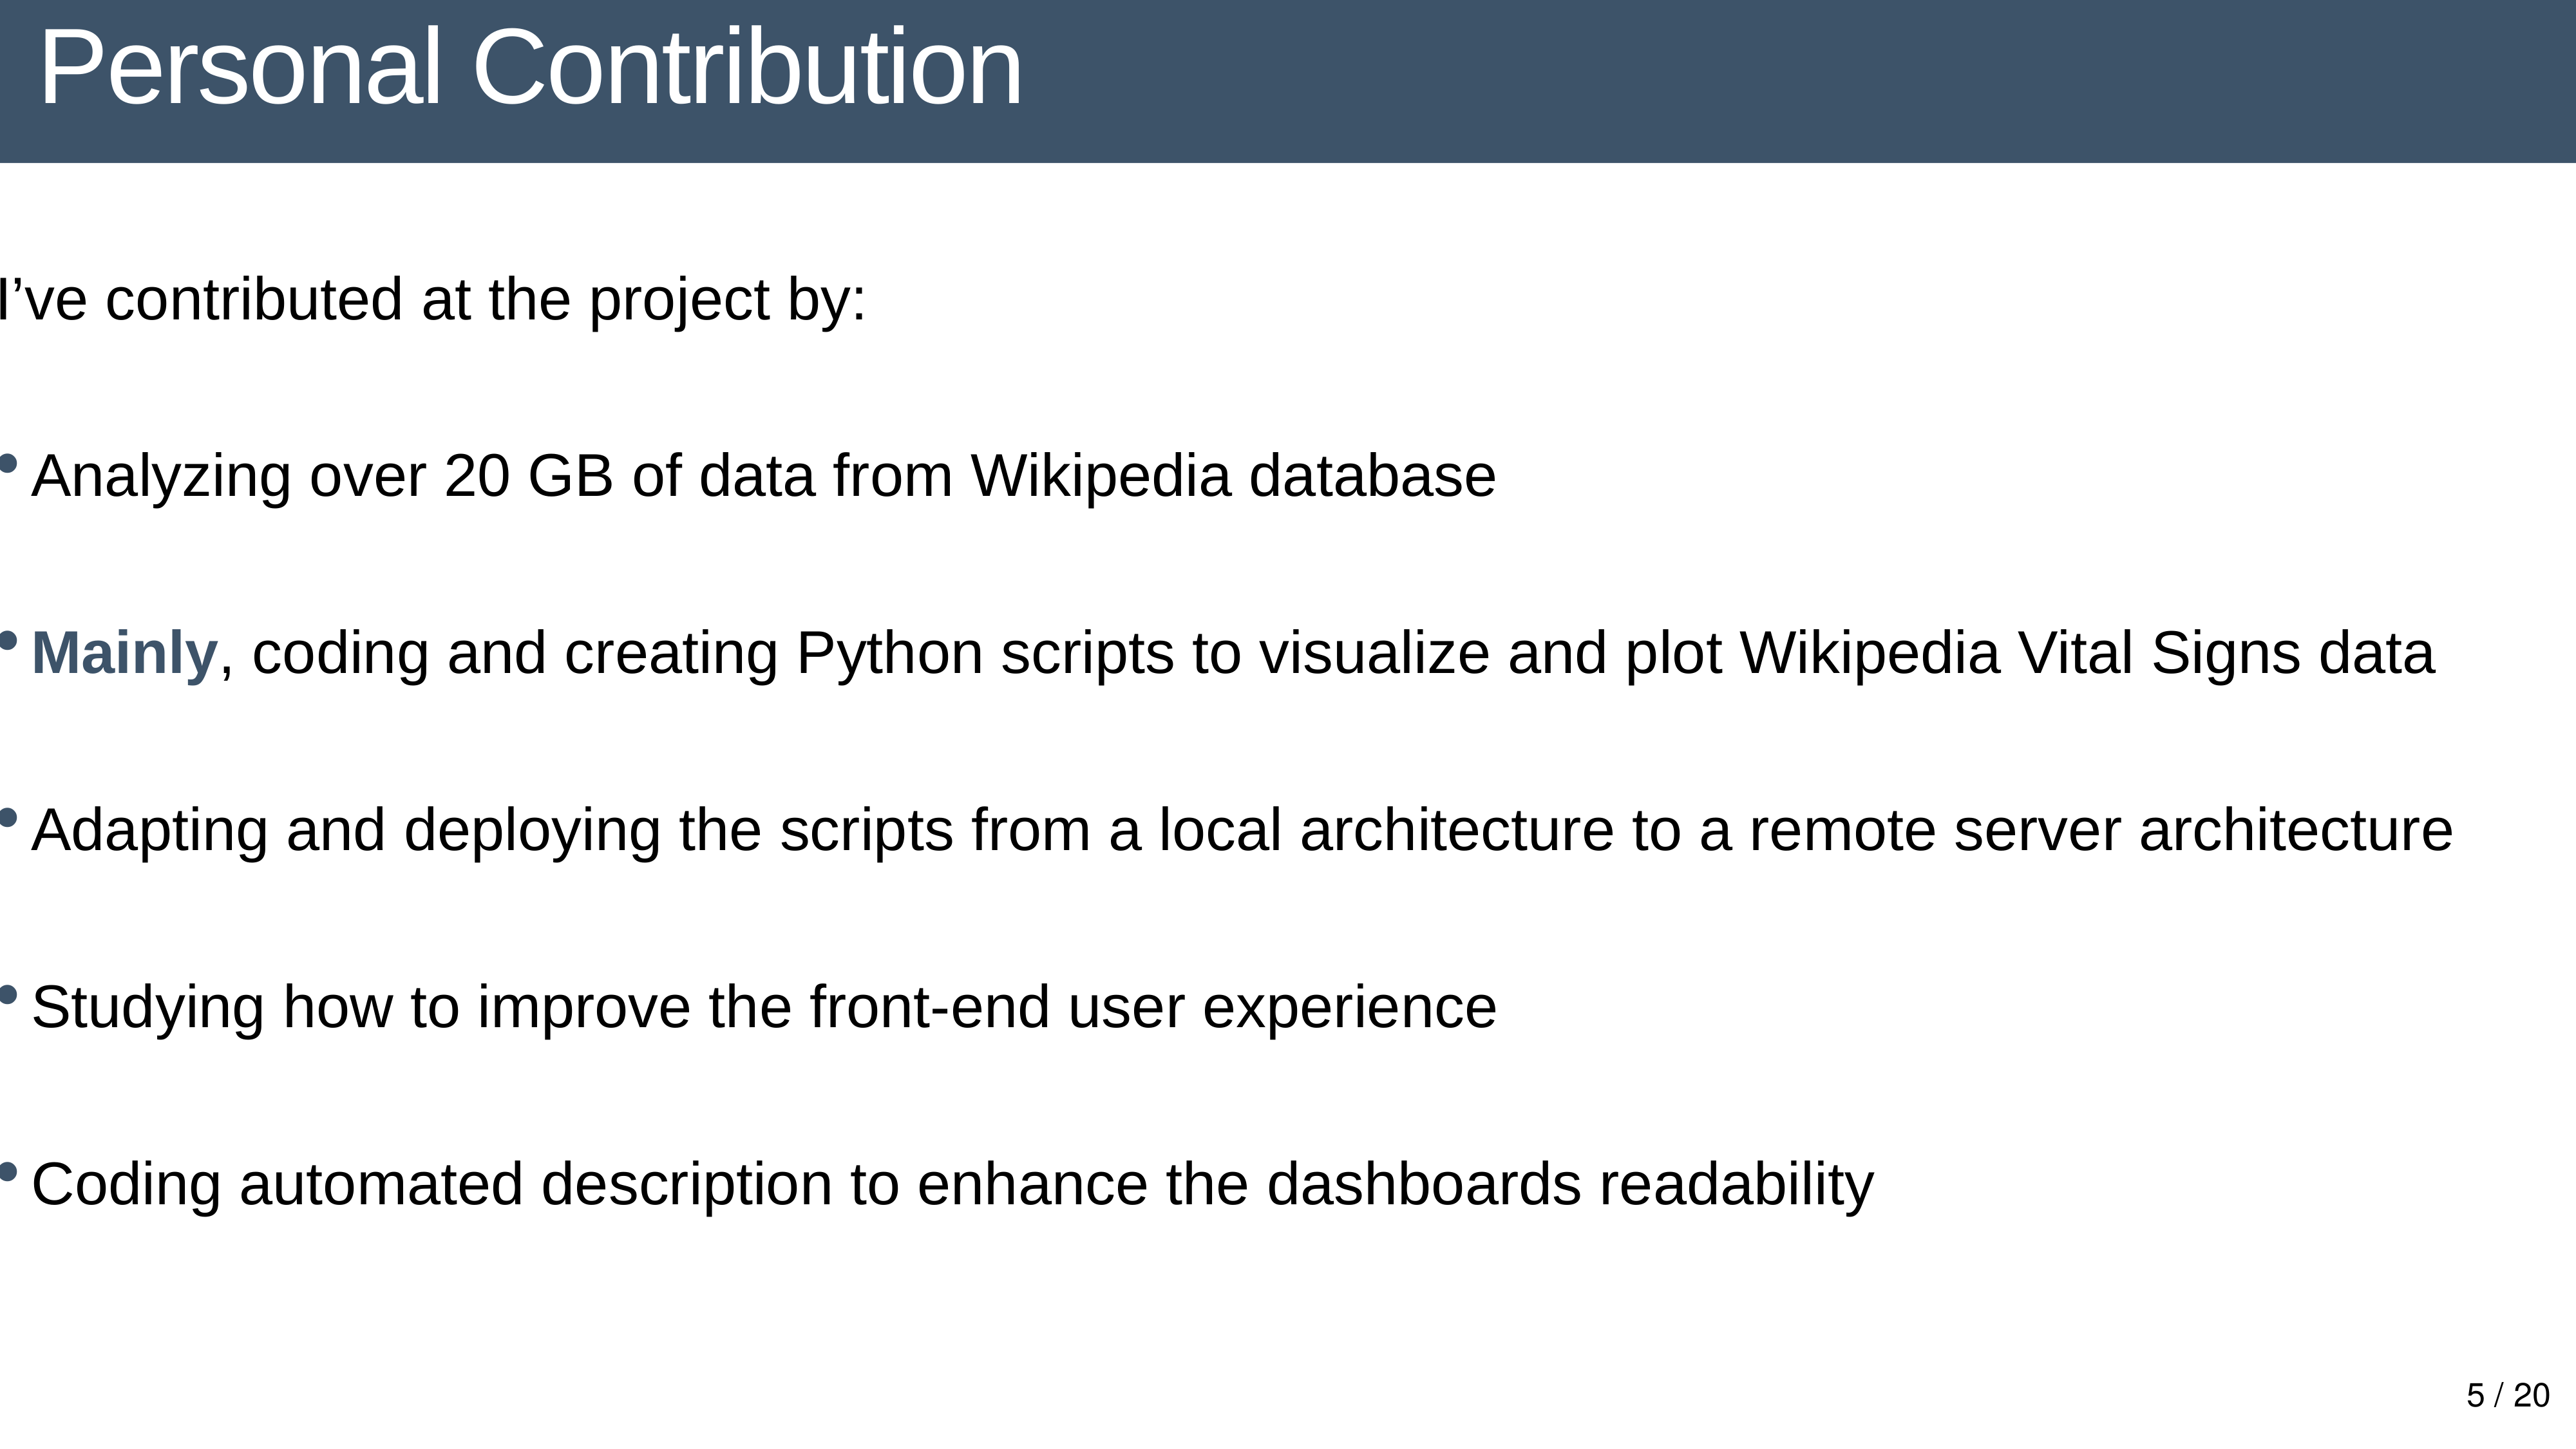

Personal Contribution
I’ve contributed at the project by:

Analyzing over 20 GB of data from Wikipedia database

Mainly, coding and creating Python scripts to visualize and plot Wikipedia Vital Signs data

Adapting and deploying the scripts from a local architecture to a remote server architecture

Studying how to improve the front-end user experience

Coding automated description to enhance the dashboards readability

5 / 20